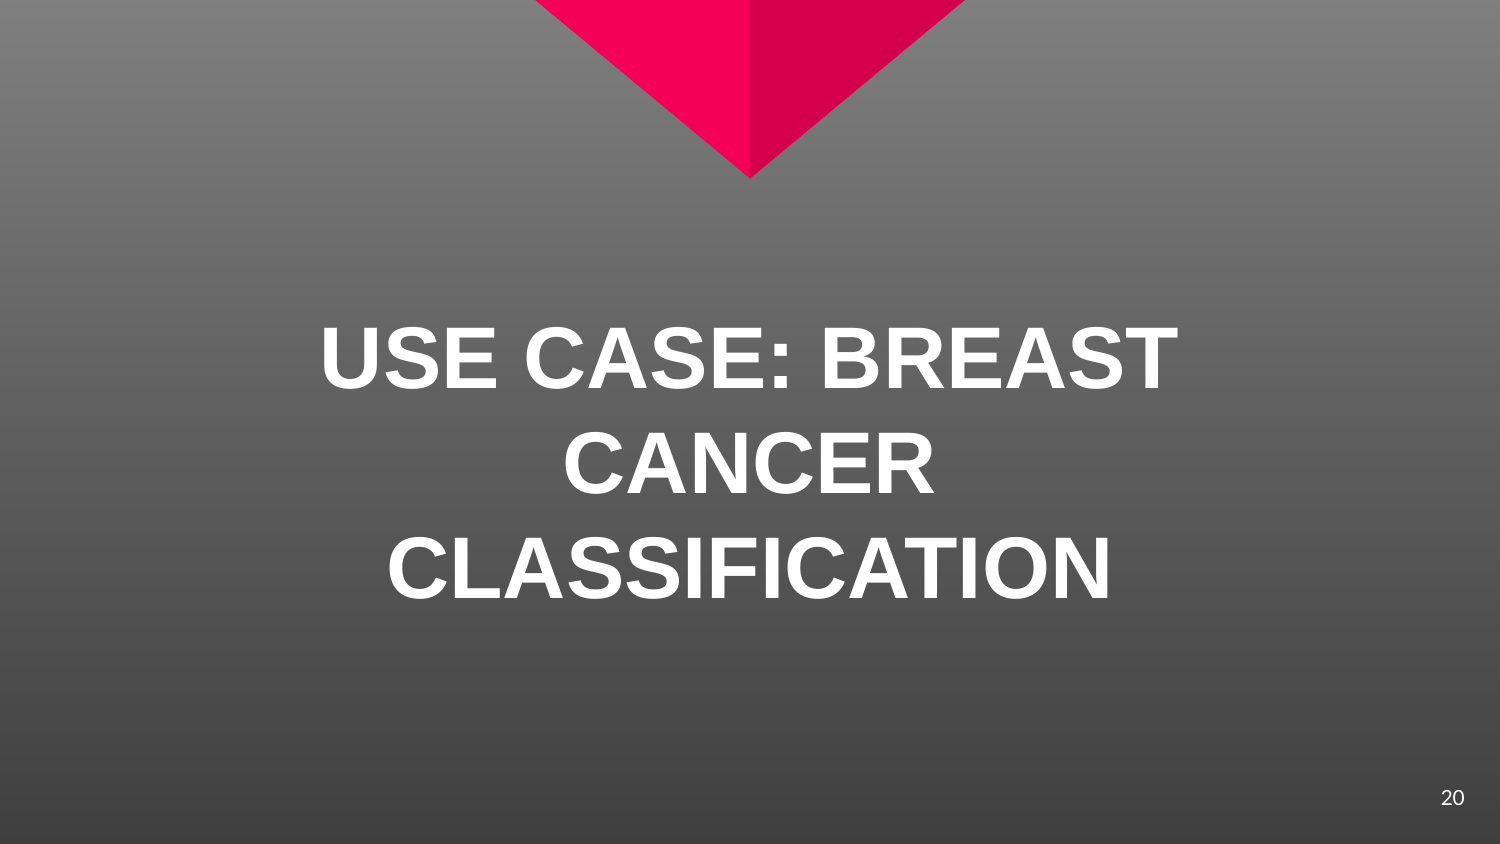

# USE CASE: BREAST CANCER CLASSIFICATION
20